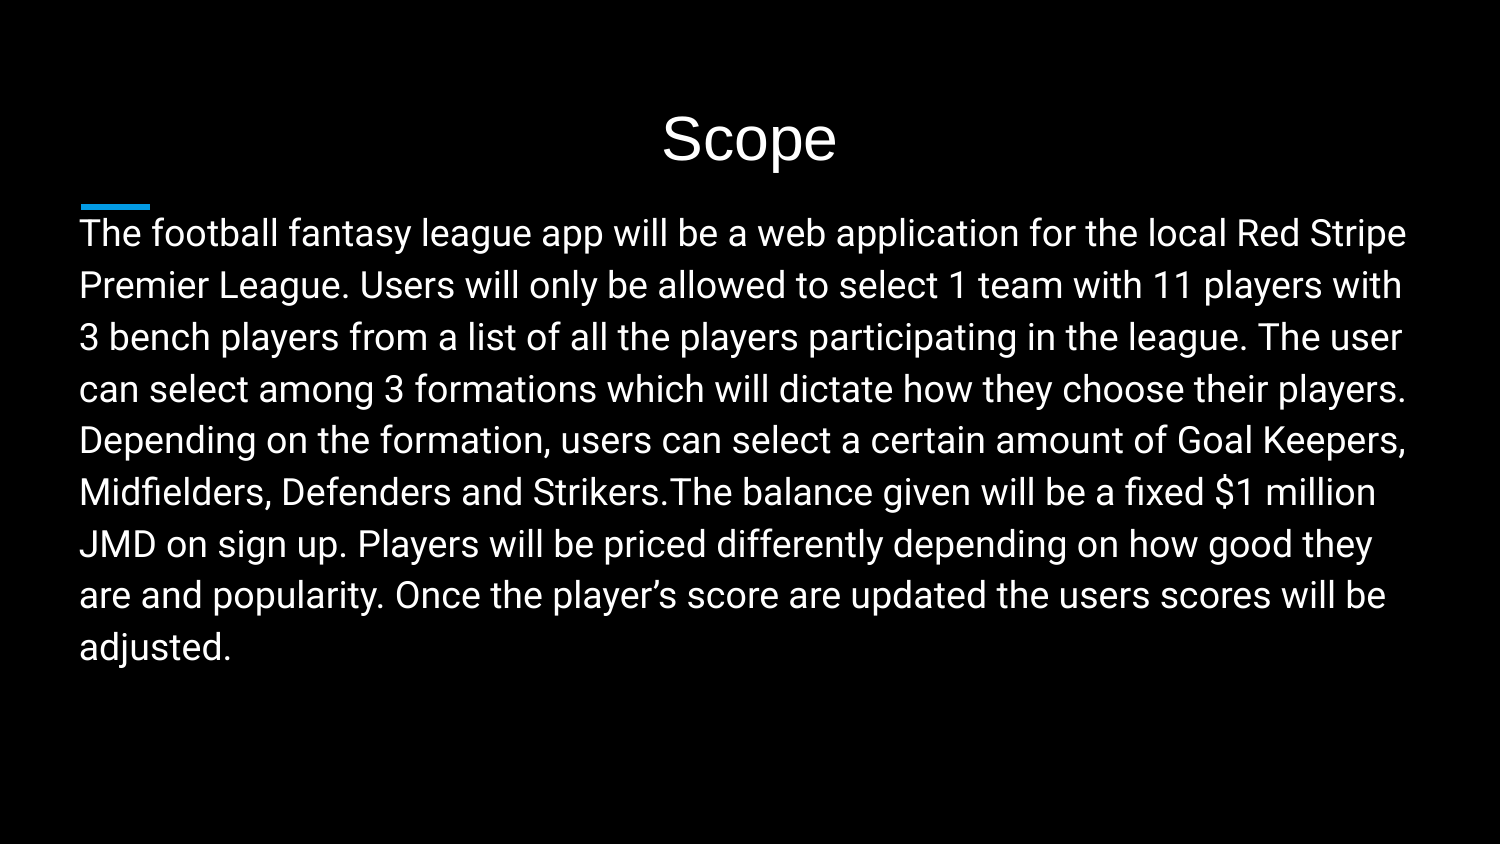

# Scope
The football fantasy league app will be a web application for the local Red Stripe Premier League. Users will only be allowed to select 1 team with 11 players with 3 bench players from a list of all the players participating in the league. The user can select among 3 formations which will dictate how they choose their players. Depending on the formation, users can select a certain amount of Goal Keepers, Midfielders, Defenders and Strikers.The balance given will be a fixed $1 million JMD on sign up. Players will be priced differently depending on how good they are and popularity. Once the player’s score are updated the users scores will be adjusted.